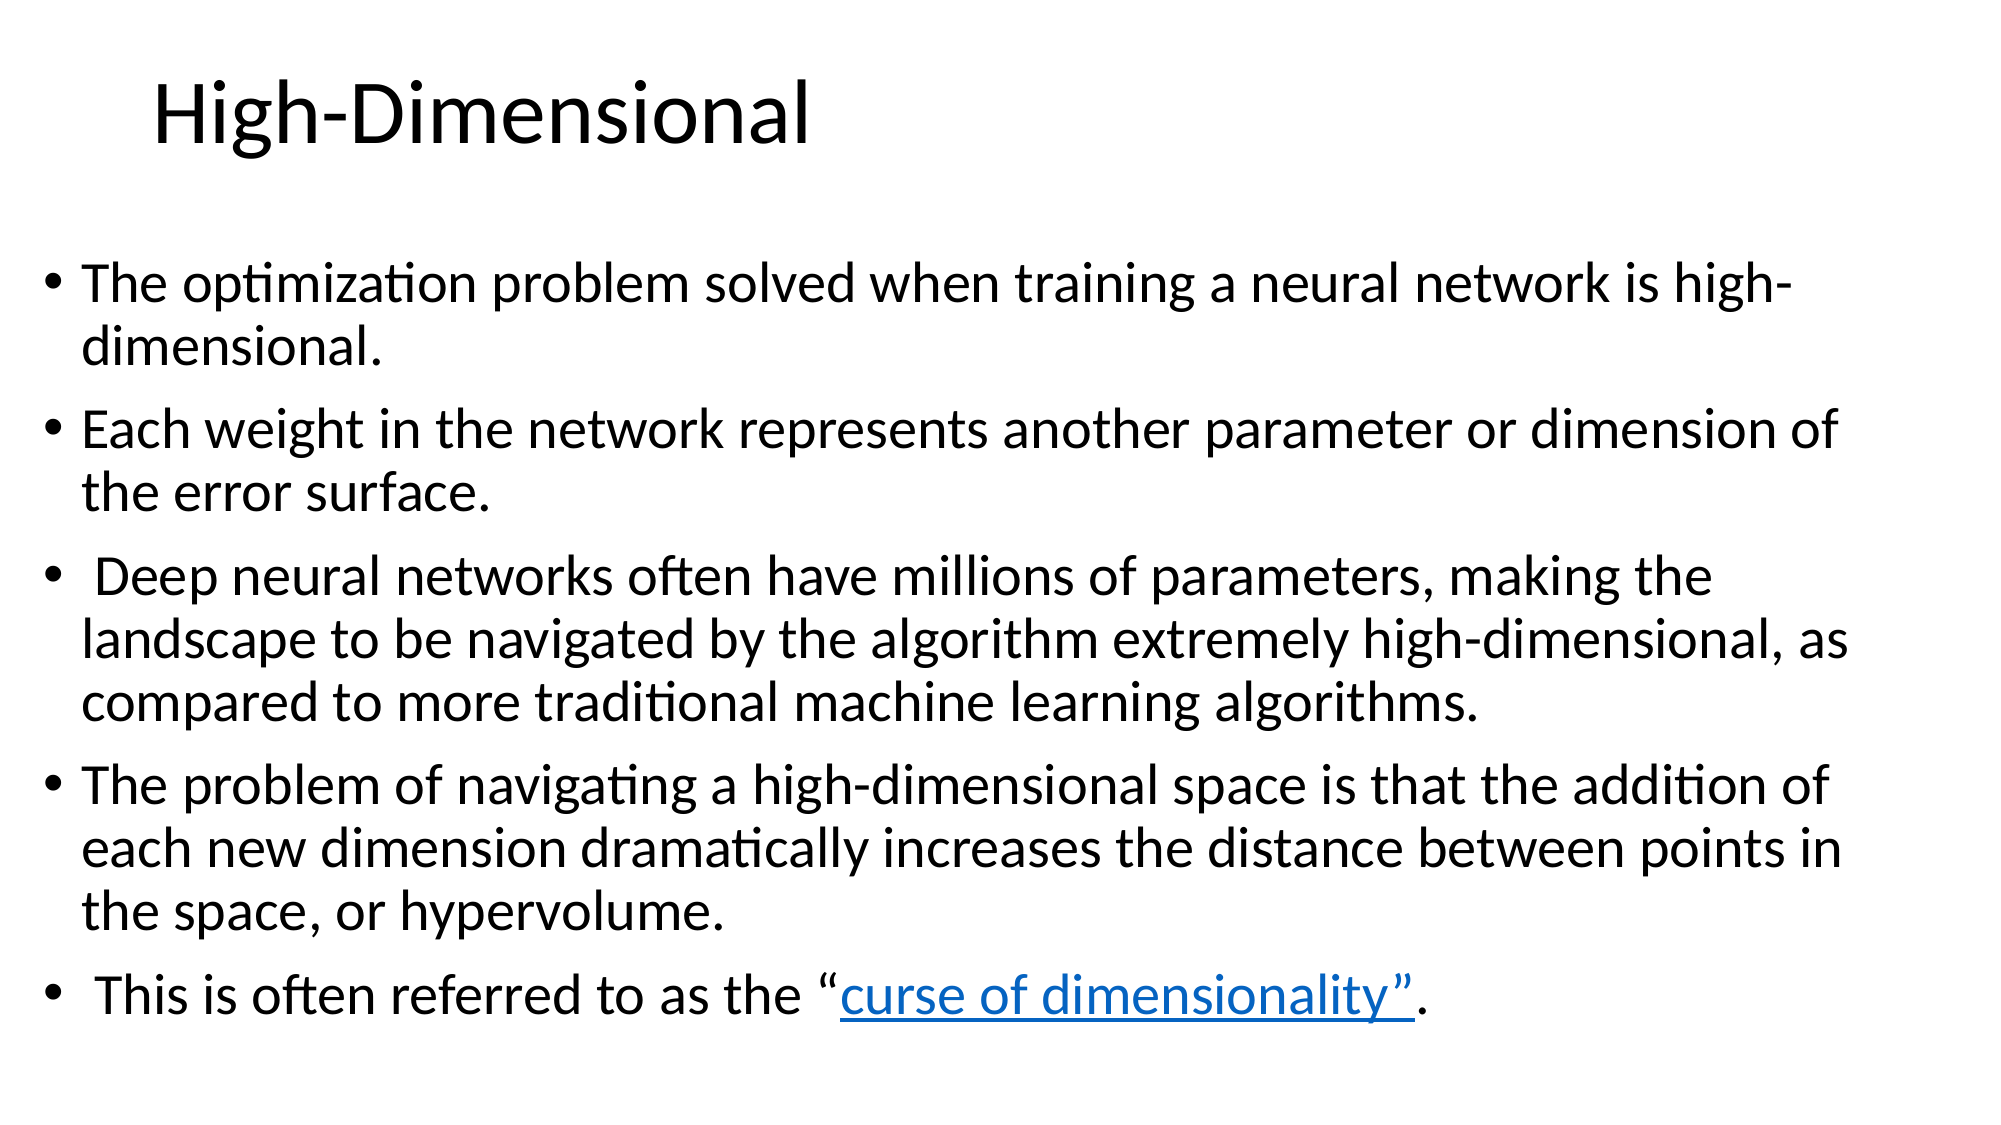

# High-Dimensional
The optimization problem solved when training a neural network is high-dimensional.
Each weight in the network represents another parameter or dimension of the error surface.
 Deep neural networks often have millions of parameters, making the landscape to be navigated by the algorithm extremely high-dimensional, as compared to more traditional machine learning algorithms.
The problem of navigating a high-dimensional space is that the addition of each new dimension dramatically increases the distance between points in the space, or hypervolume.
 This is often referred to as the “curse of dimensionality”.